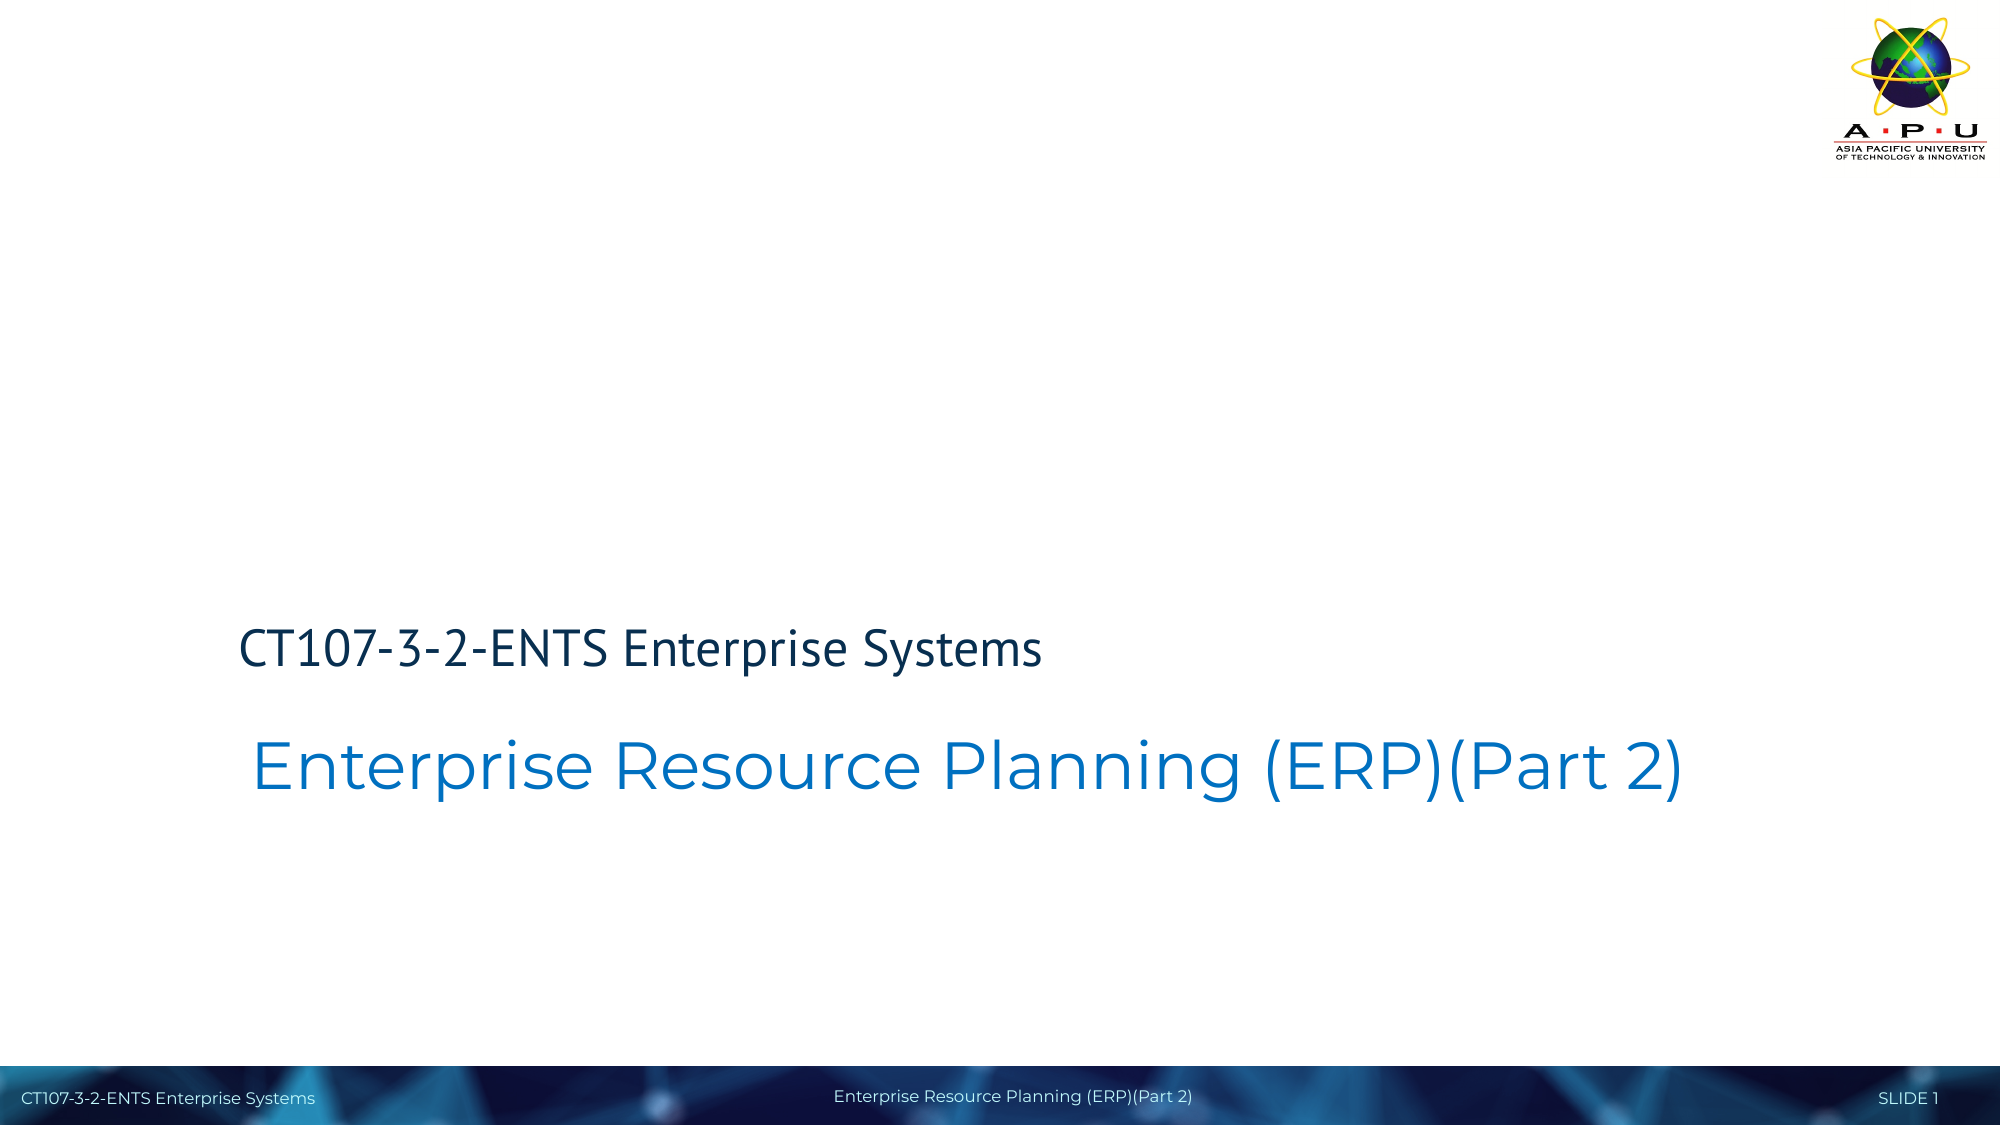

CT107-3-2-ENTS Enterprise Systems
Enterprise Resource Planning (ERP)(Part 2)